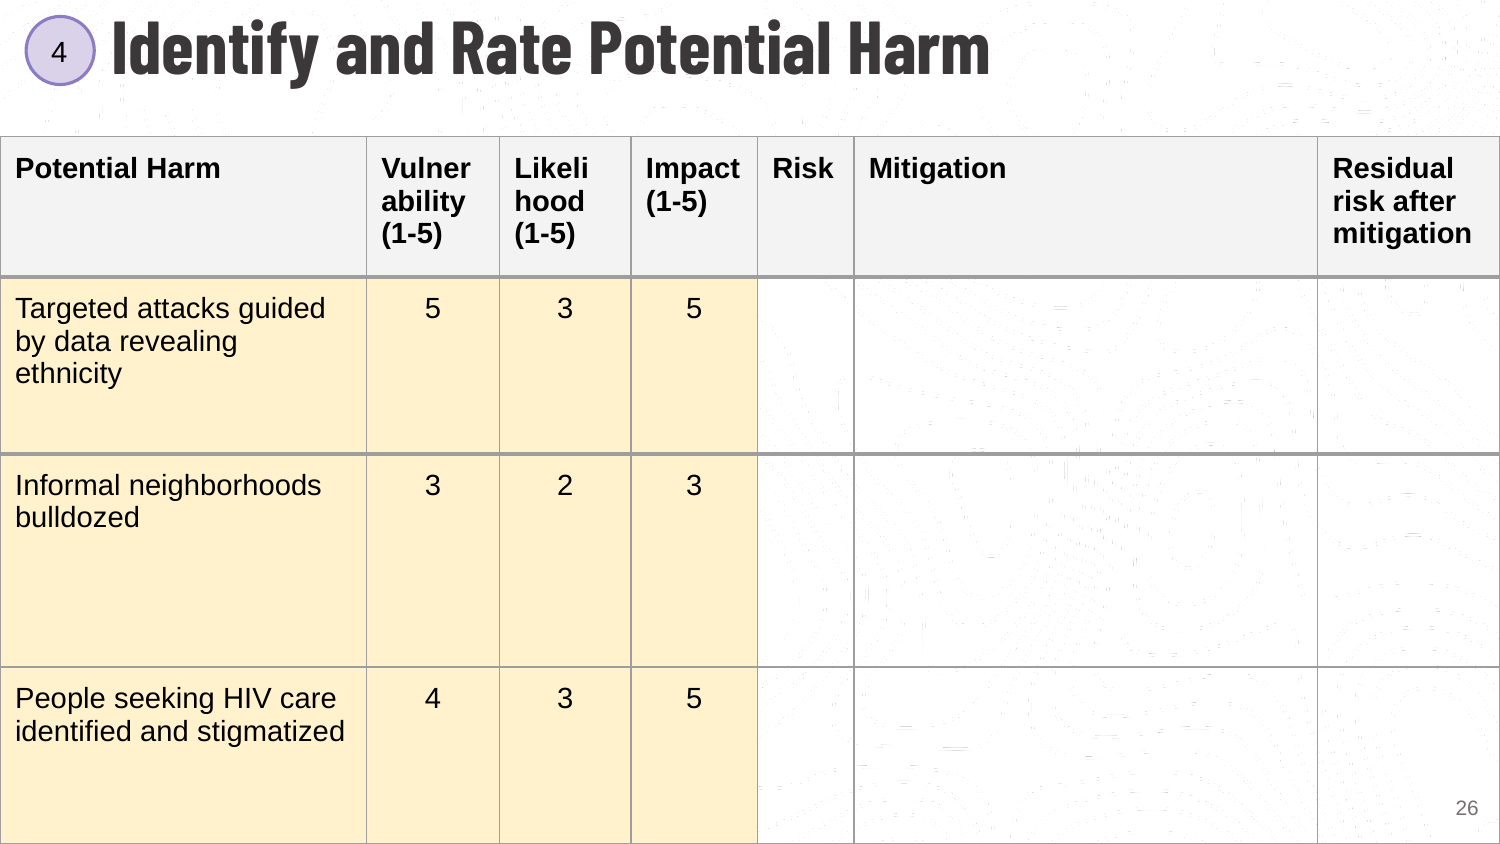

Identify and Rate Potential Harm
4
| Potential Harm | Vulnerability (1-5) | Likeli hood (1-5) | Impact (1-5) | Risk | Mitigation | Residual risk after mitigation |
| --- | --- | --- | --- | --- | --- | --- |
| Targeted attacks guided by data revealing ethnicity | 5 | 3 | 5 |  |  |  |
| Informal neighborhoods bulldozed | 3 | 2 | 3 |  |  |  |
| People seeking HIV care identified and stigmatized | 4 | 3 | 5 |  |  |  |
26